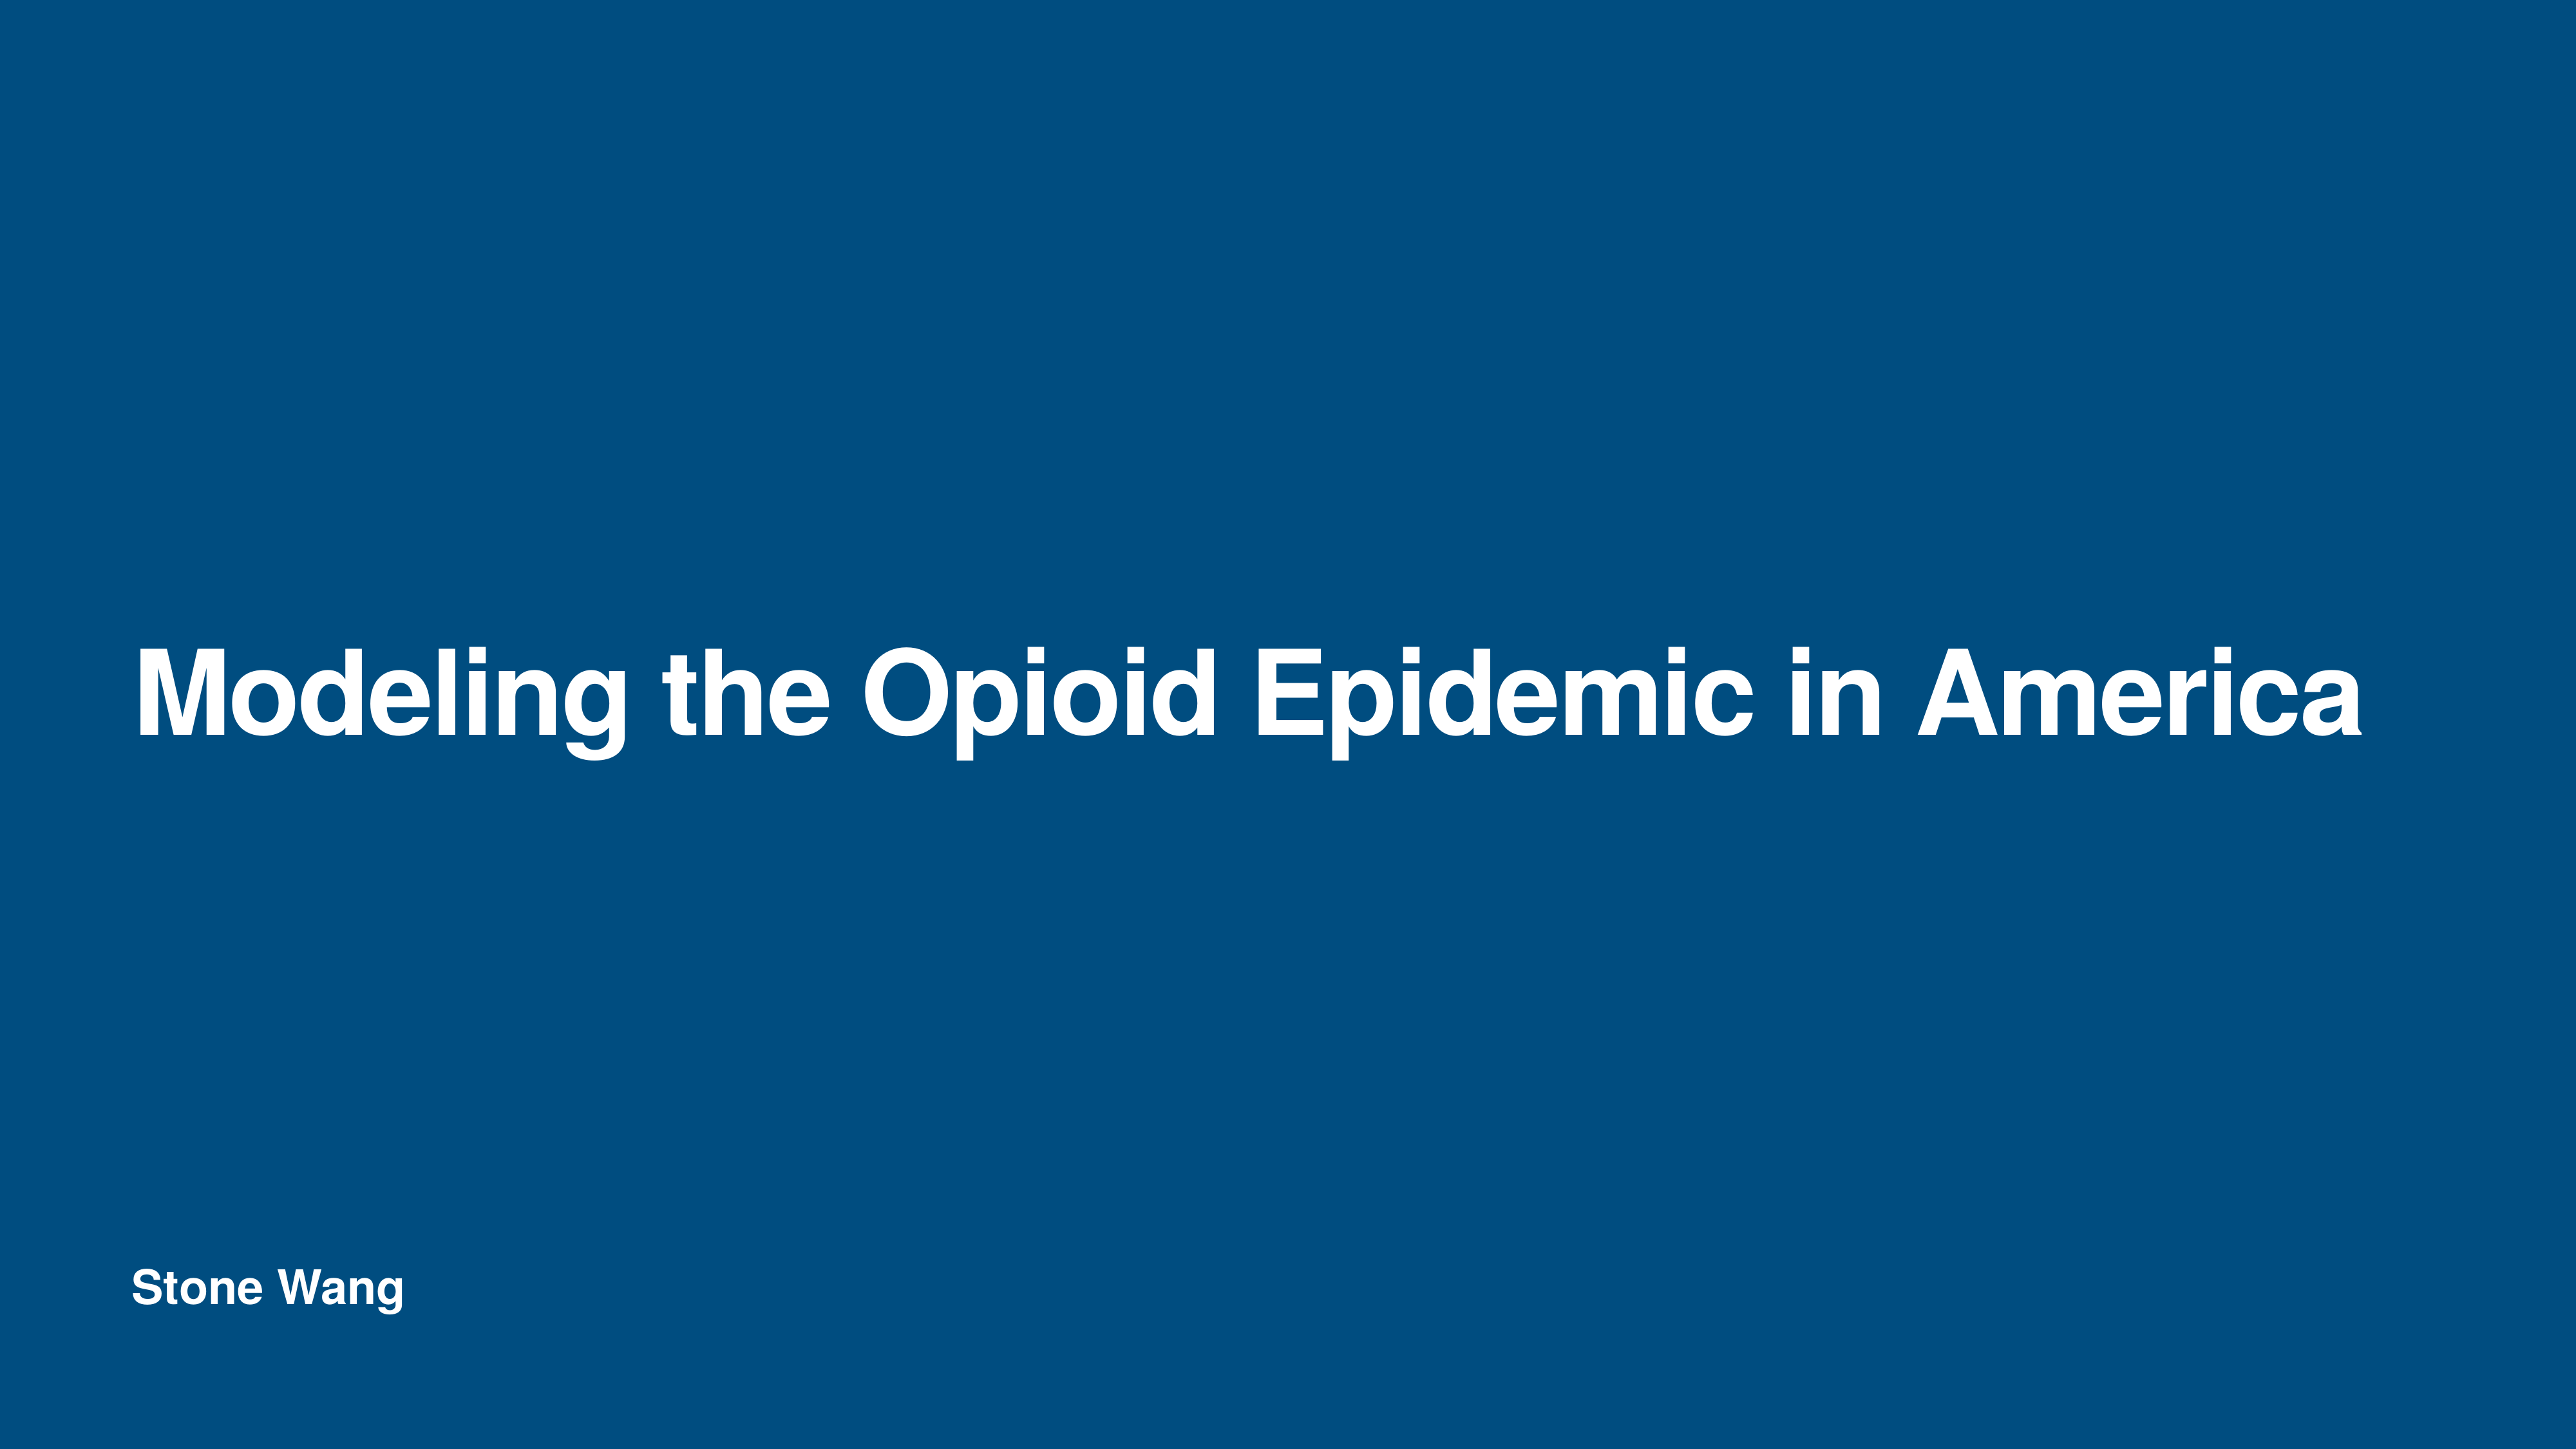

# Modeling the Opioid Epidemic in America
Stone Wang